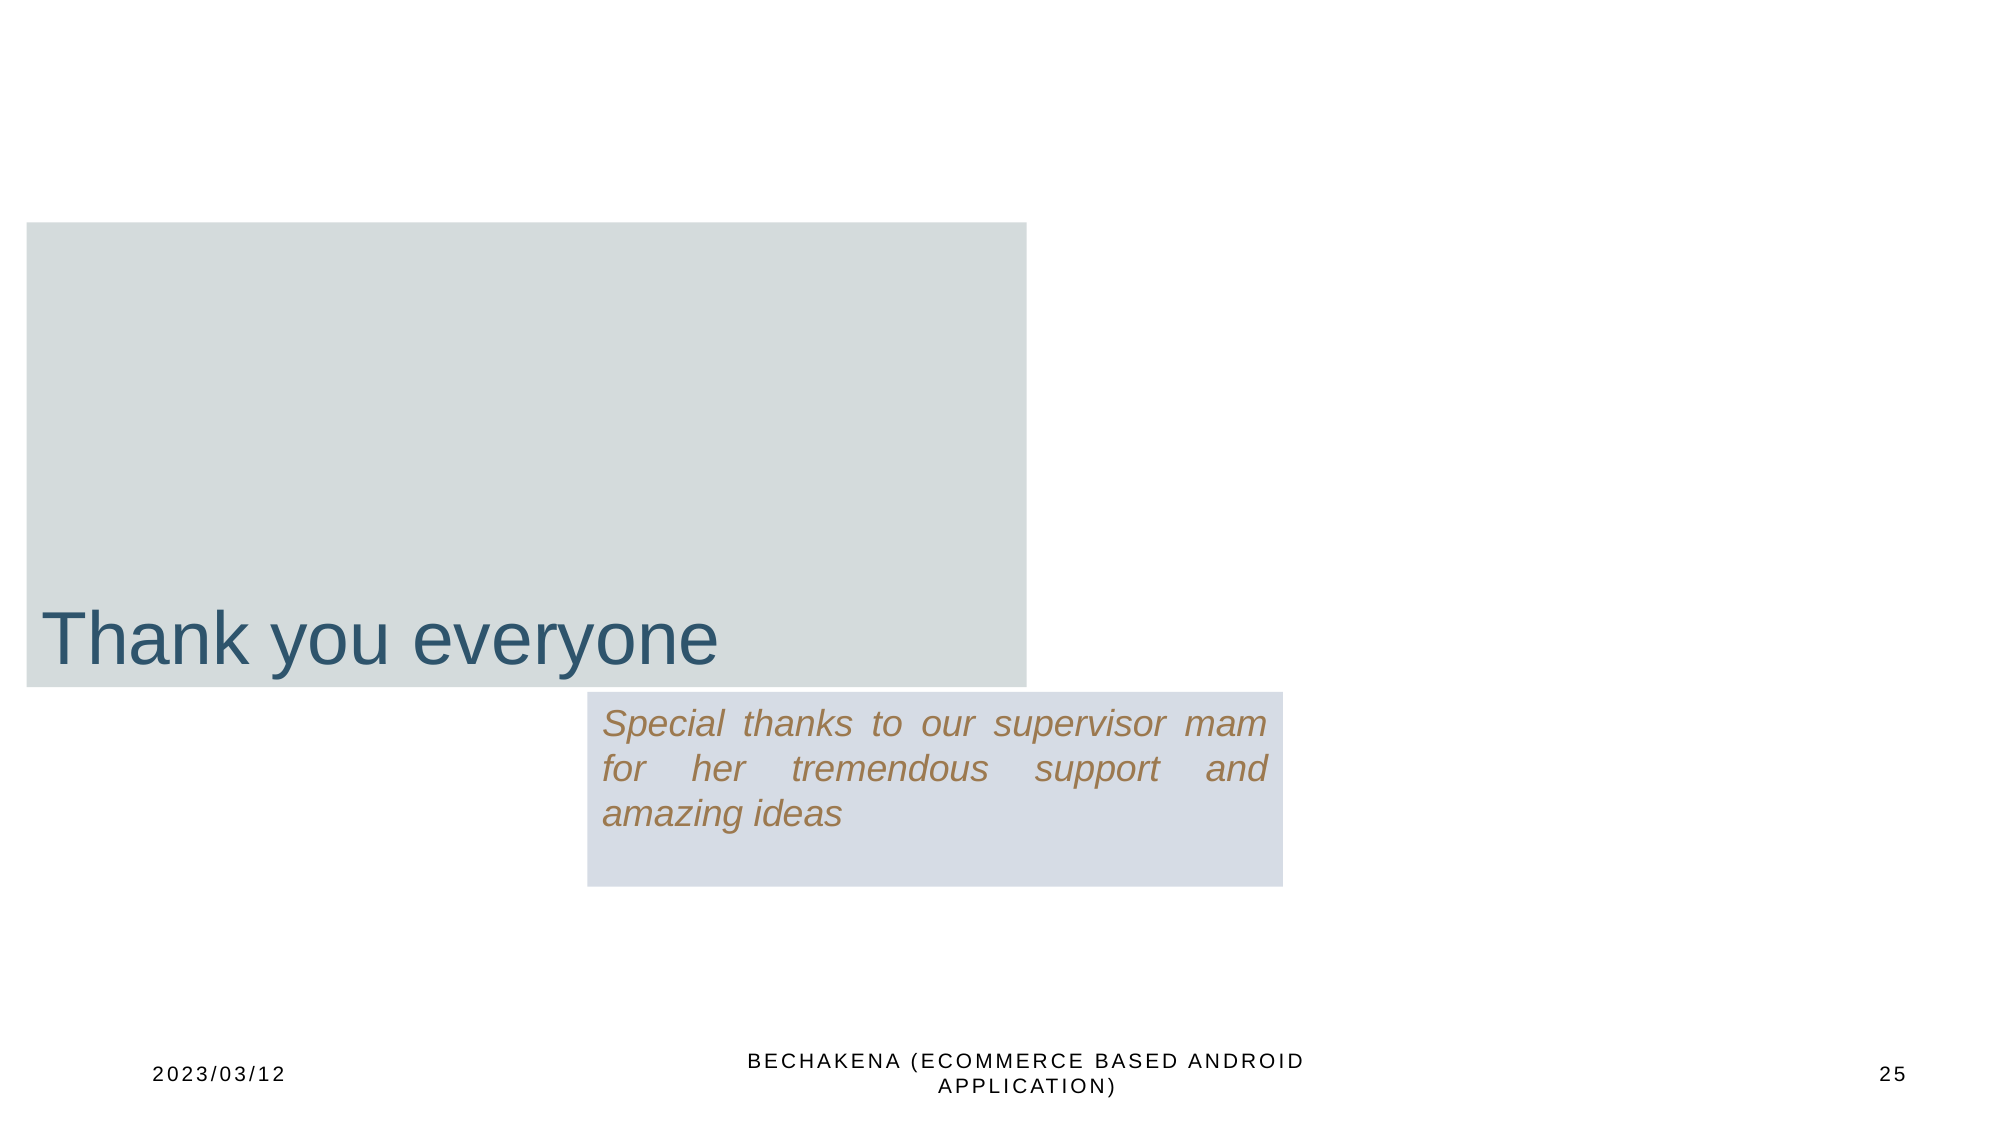

Thank you everyone
Special thanks to our supervisor mam for her tremendous support and amazing ideas

2023/03/12
Bechakena (ecommerce based android application)
25